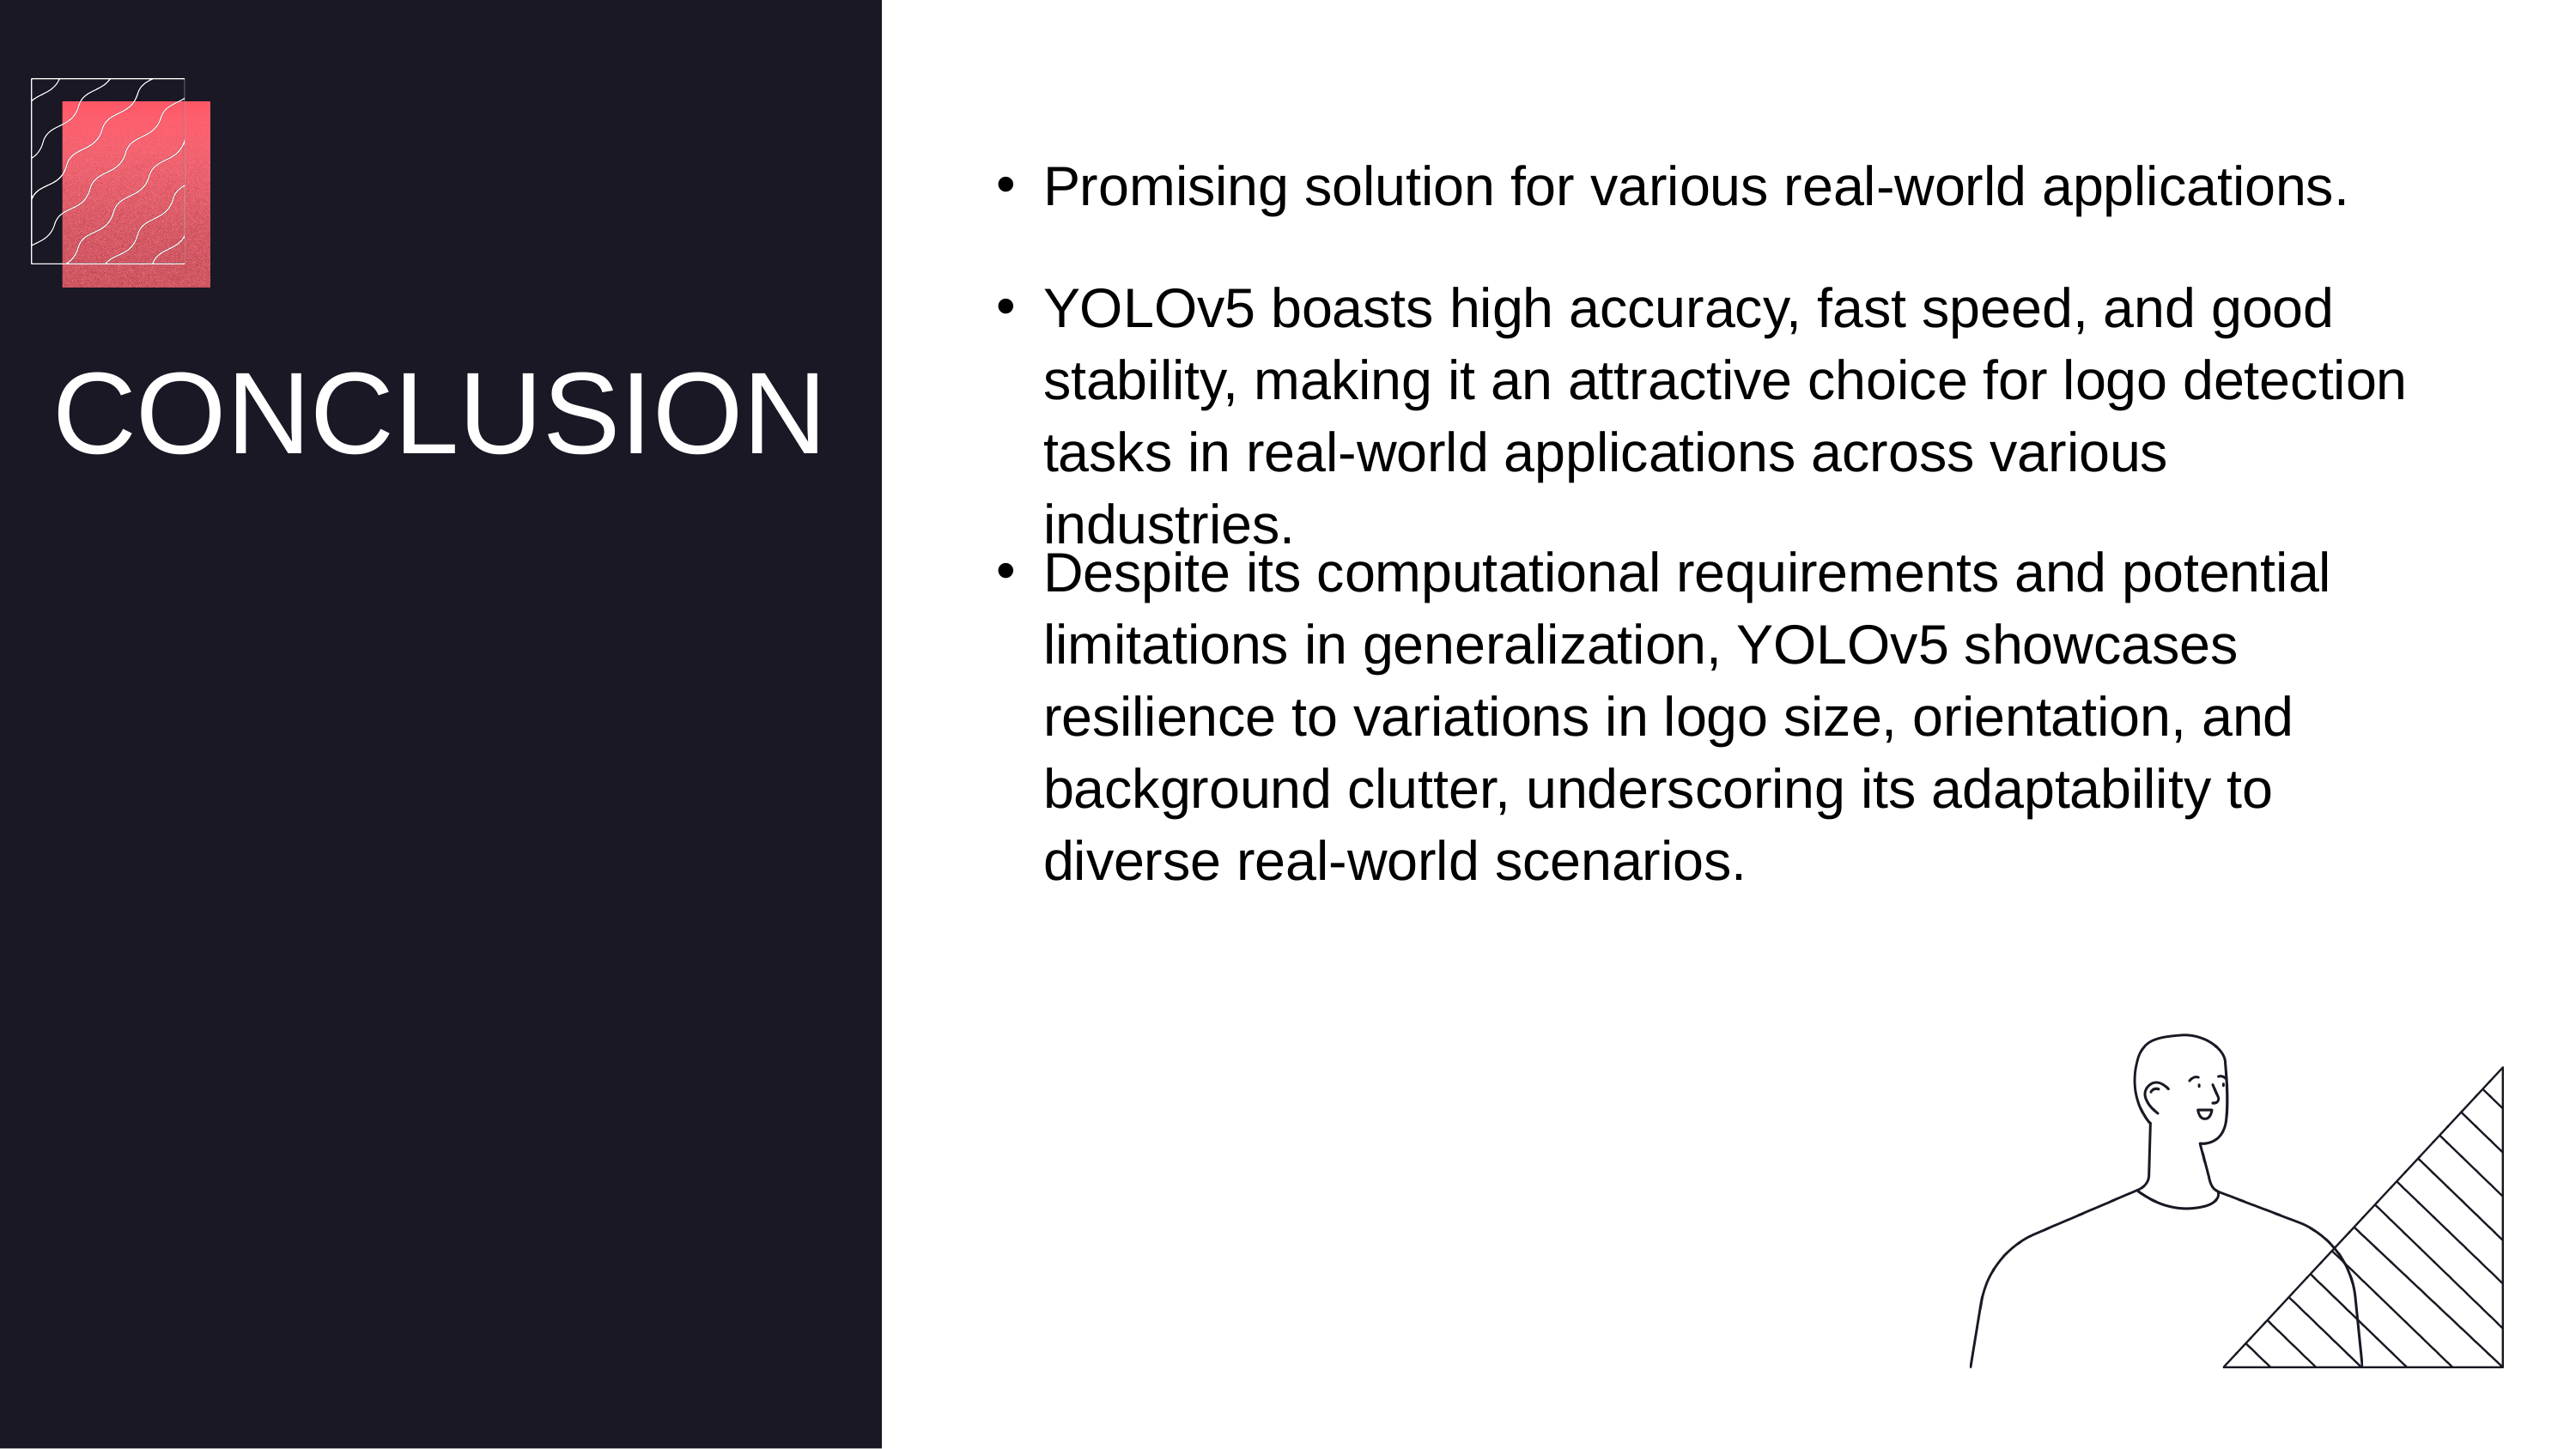

Promising solution for various real-world applications.
YOLOv5 boasts high accuracy, fast speed, and good stability, making it an attractive choice for logo detection tasks in real-world applications across various industries.
CONCLUSION
Despite its computational requirements and potential limitations in generalization, YOLOv5 showcases resilience to variations in logo size, orientation, and background clutter, underscoring its adaptability to diverse real-world scenarios.